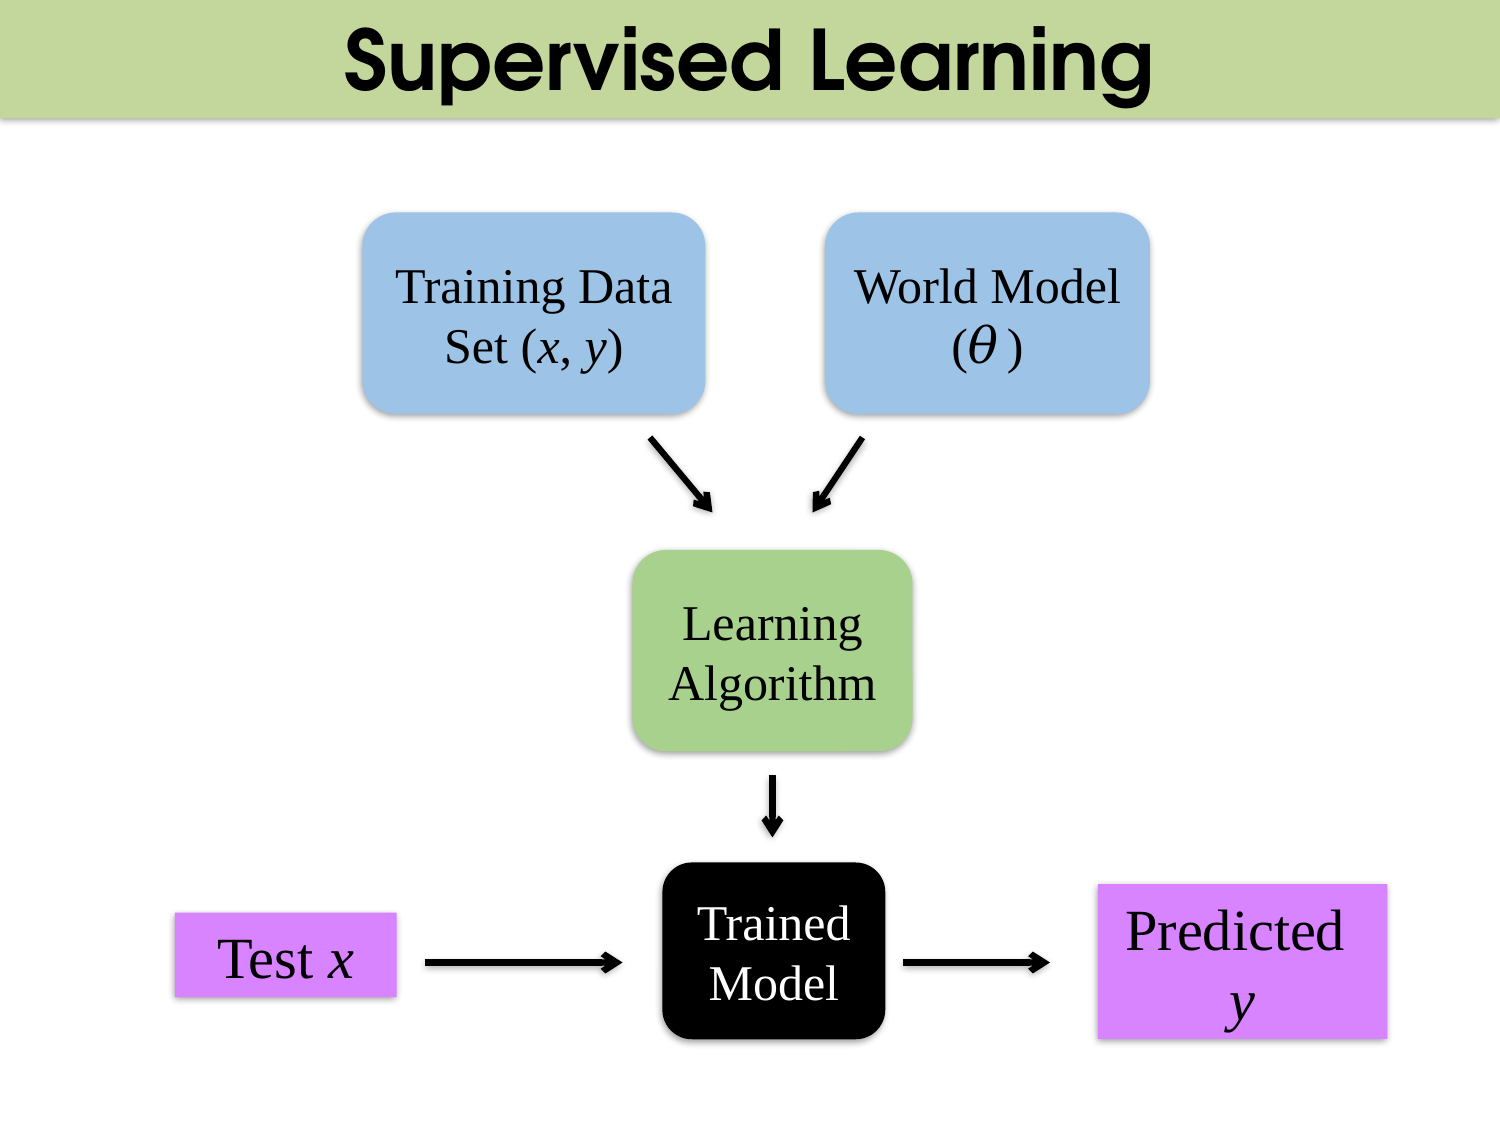

Supervised Learning

Training Data Set (x, y)
World Model (𝜃)
Learning Algorithm
Trained Model
Predicted
y
Test x